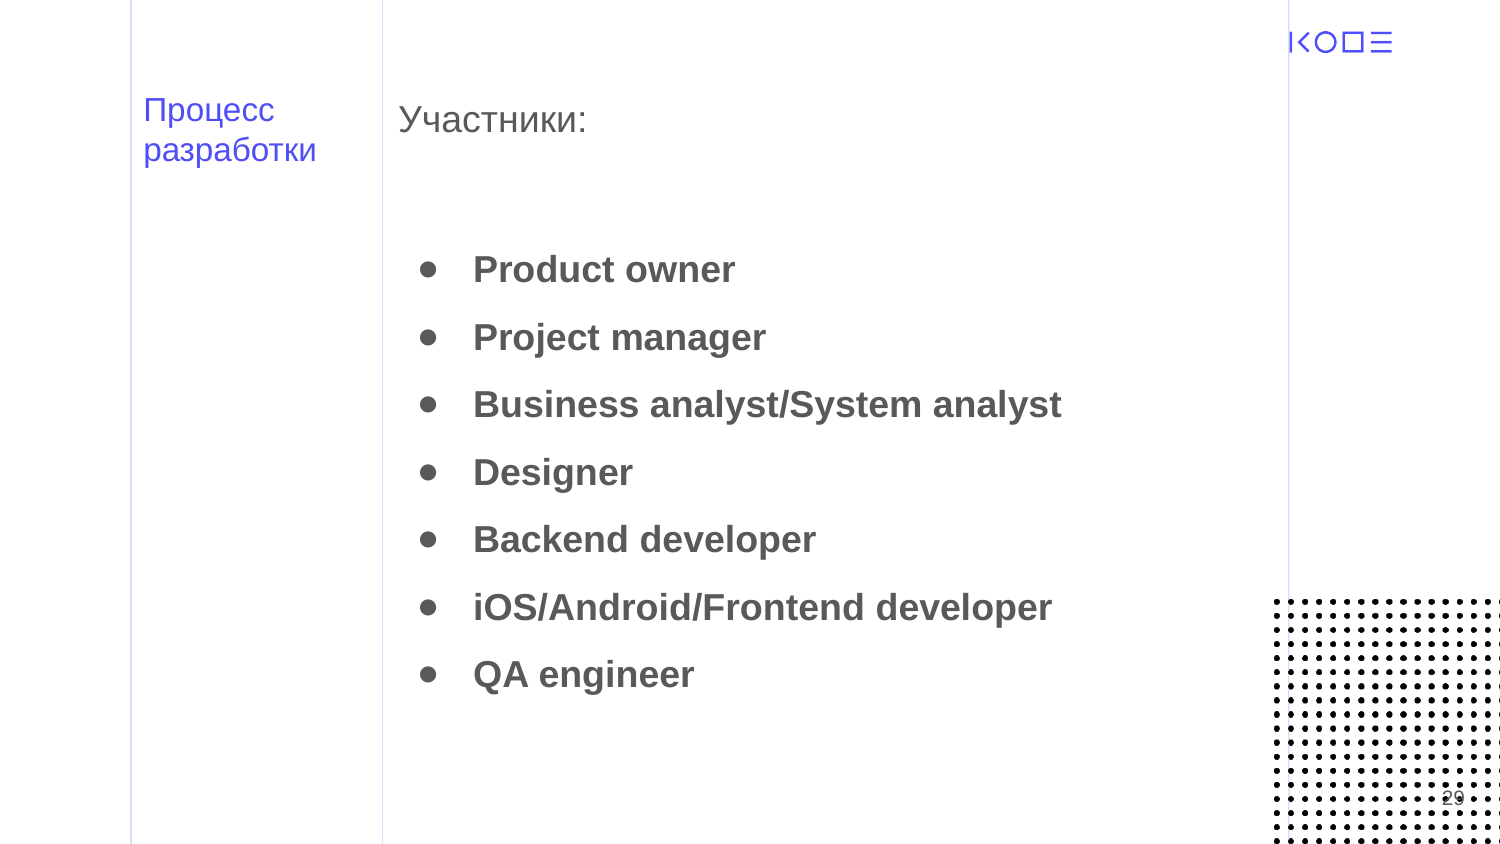

# Процесс
разработки
Участники:
Product owner
Project manager
Business analyst/System analyst
Designer
Backend developer
iOS/Android/Frontend developer
QA engineer
29